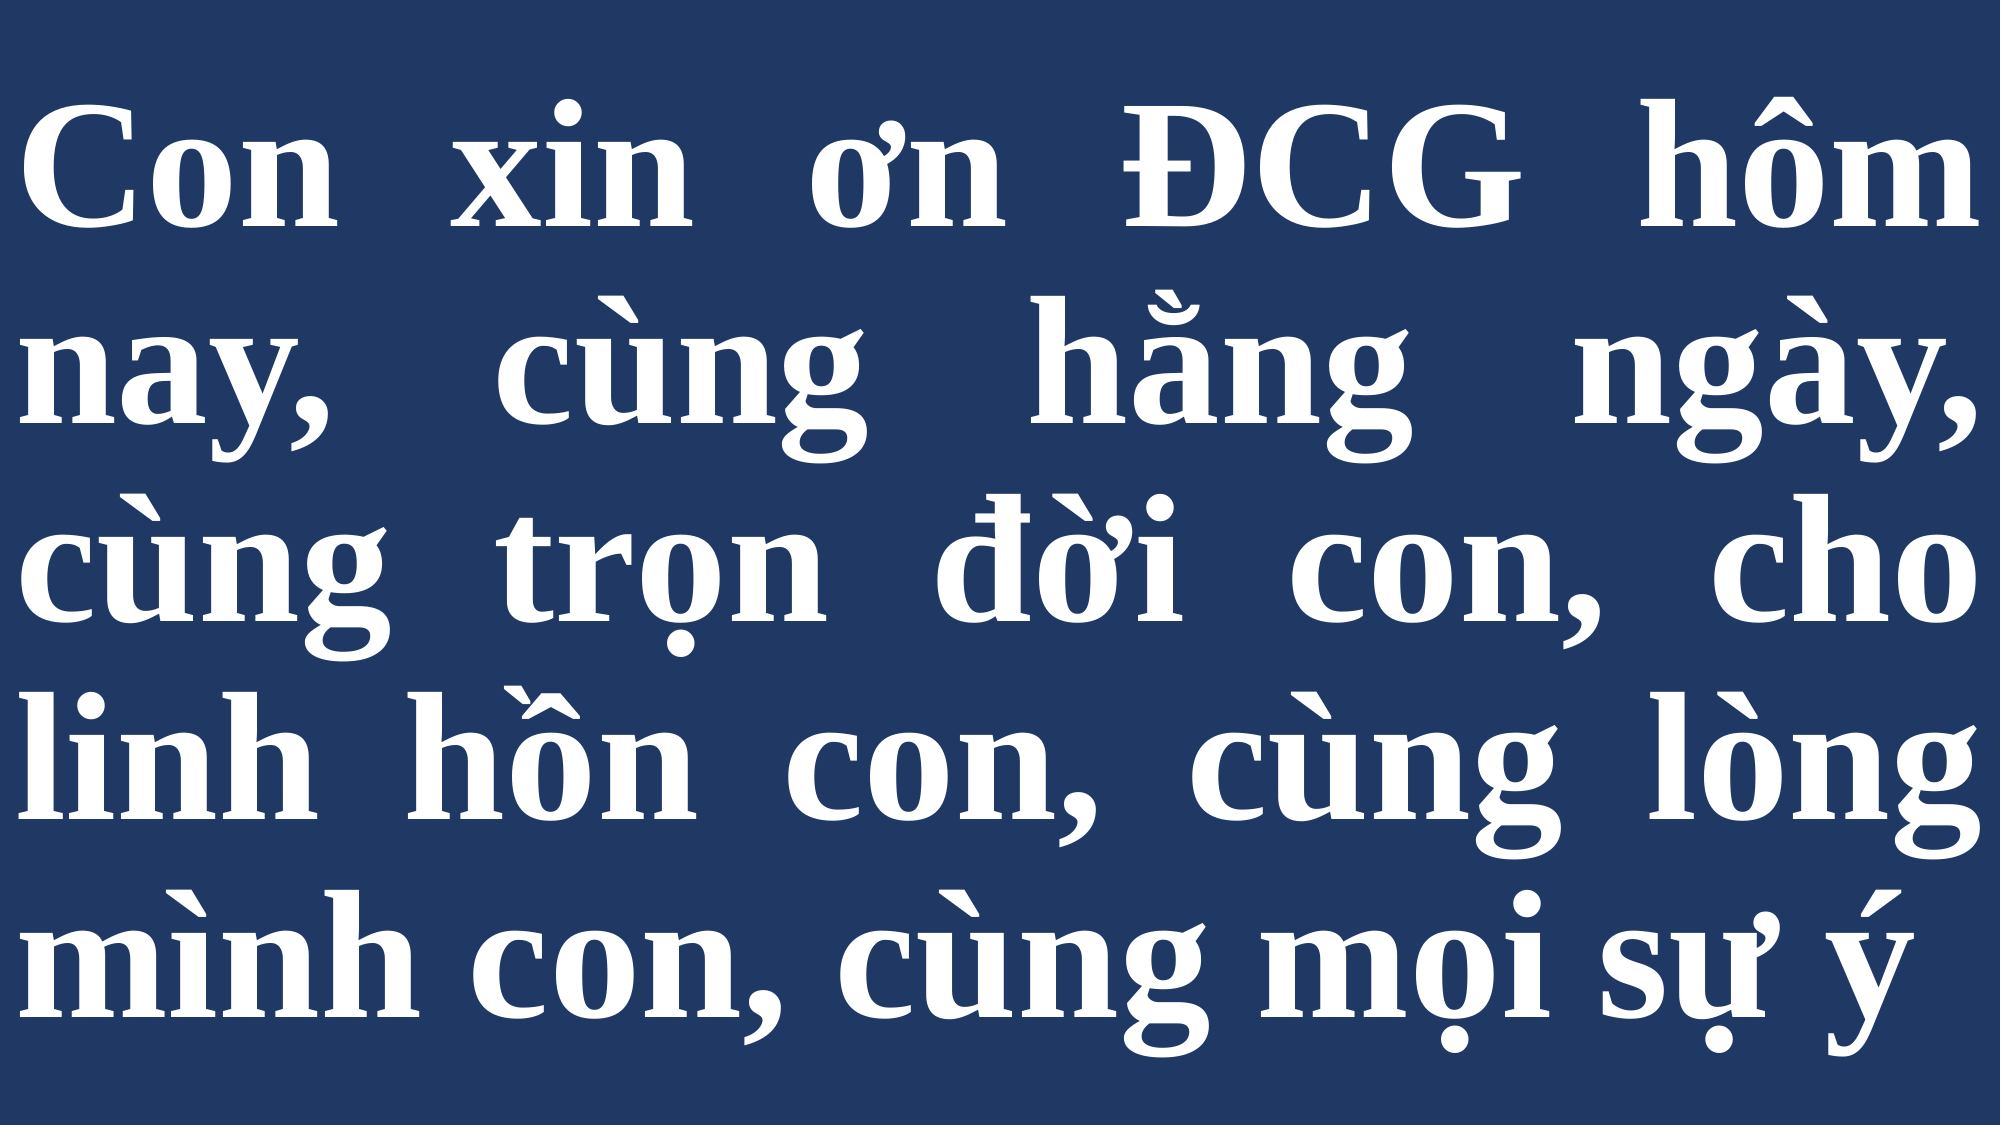

# Con xin ơn ĐCG hôm nay, cùng hằng ngày, cùng trọn đời con, cho linh hồn con, cùng lòng mình con, cùng mọi sự ý